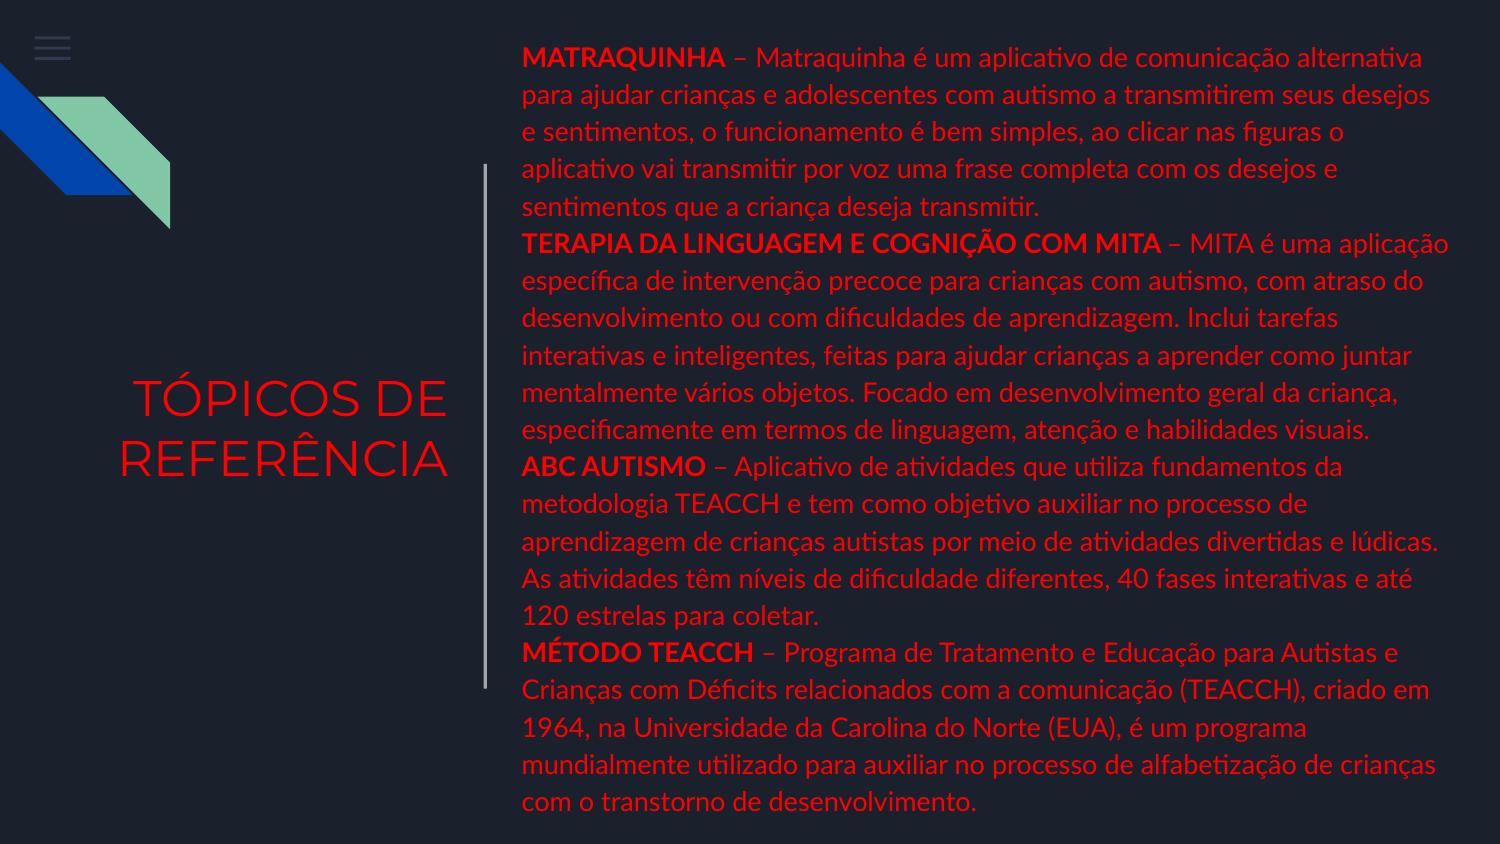

MATRAQUINHA – Matraquinha é um aplicativo de comunicação alternativa
para ajudar crianças e adolescentes com autismo a transmitirem seus desejos
e sentimentos, o funcionamento é bem simples, ao clicar nas figuras o
aplicativo vai transmitir por voz uma frase completa com os desejos e
sentimentos que a criança deseja transmitir.
TERAPIA DA LINGUAGEM E COGNIÇÃO COM MITA – MITA é uma aplicação
específica de intervenção precoce para crianças com autismo, com atraso do
desenvolvimento ou com dificuldades de aprendizagem. Inclui tarefas
interativas e inteligentes, feitas para ajudar crianças a aprender como juntar
mentalmente vários objetos. Focado em desenvolvimento geral da criança,
especificamente em termos de linguagem, atenção e habilidades visuais.
ABC AUTISMO – Aplicativo de atividades que utiliza fundamentos da
metodologia TEACCH e tem como objetivo auxiliar no processo de
aprendizagem de crianças autistas por meio de atividades divertidas e lúdicas.
As atividades têm níveis de dificuldade diferentes, 40 fases interativas e até
120 estrelas para coletar.
MÉTODO TEACCH – Programa de Tratamento e Educação para Autistas e
Crianças com Déficits relacionados com a comunicação (TEACCH), criado em
1964, na Universidade da Carolina do Norte (EUA), é um programa
mundialmente utilizado para auxiliar no processo de alfabetização de crianças
com o transtorno de desenvolvimento.
# TÓPICOS DE REFERÊNCIA